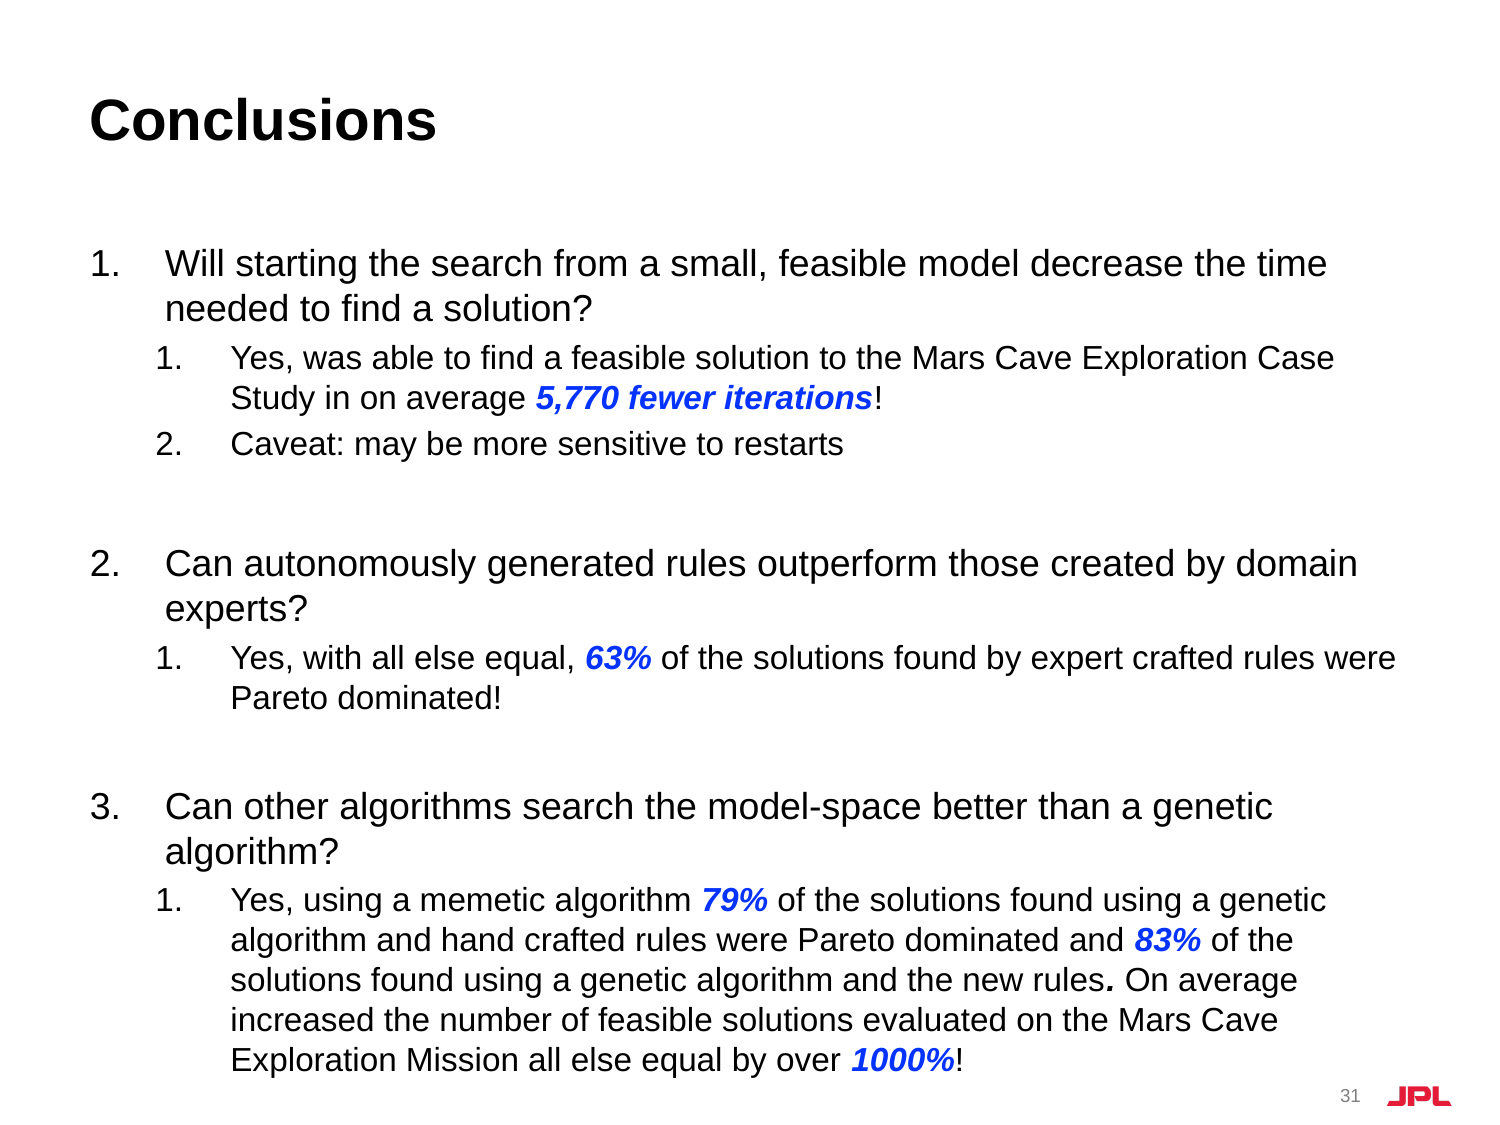

# Conclusions

Will starting the search from a small, feasible model decrease the time needed to find a solution?
Yes, was able to find a feasible solution to the Mars Cave Exploration Case Study in on average 5,770 fewer iterations!
Caveat: may be more sensitive to restarts

Can autonomously generated rules outperform those created by domain experts?
Yes, with all else equal, 63% of the solutions found by expert crafted rules were Pareto dominated!

Can other algorithms search the model-space better than a genetic algorithm?
Yes, using a memetic algorithm 79% of the solutions found using a genetic algorithm and hand crafted rules were Pareto dominated and 83% of the solutions found using a genetic algorithm and the new rules. On average increased the number of feasible solutions evaluated on the Mars Cave Exploration Mission all else equal by over 1000%!

31